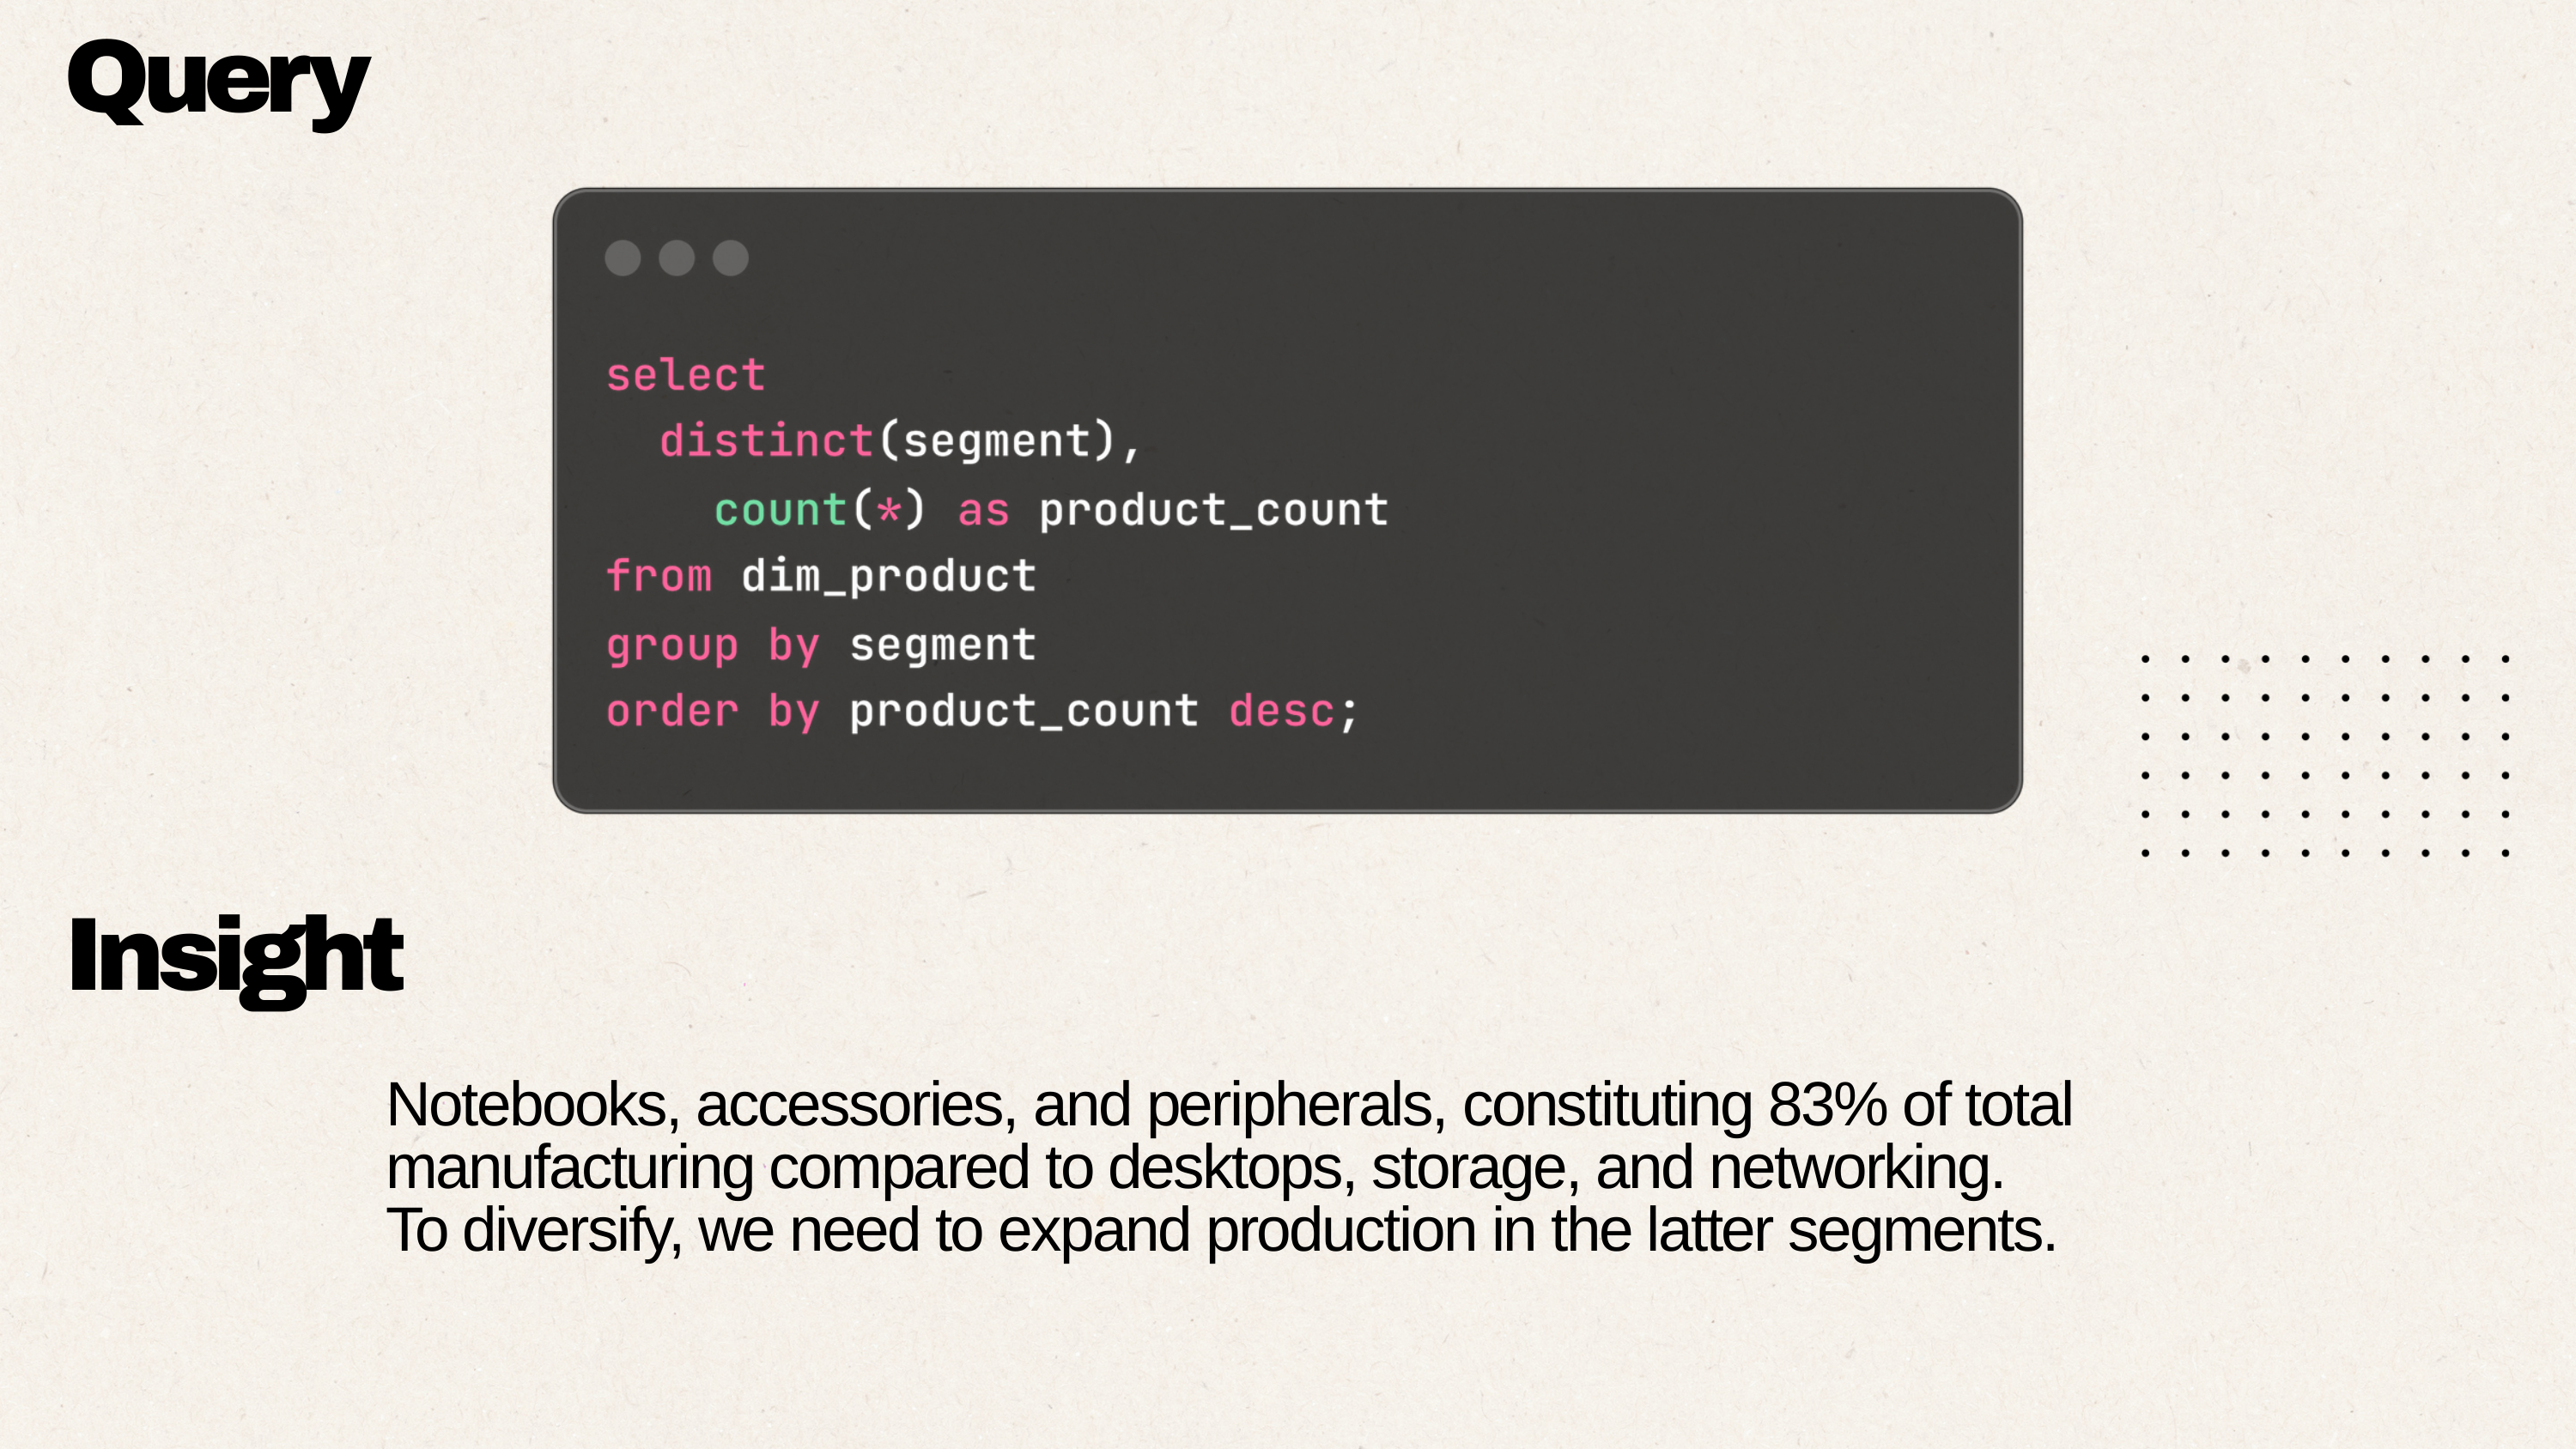

Query

Insight
Notebooks, accessories, and peripherals, constituting 83% of total manufacturing compared to desktops, storage, and networking.
To diversify, we need to expand production in the latter segments.